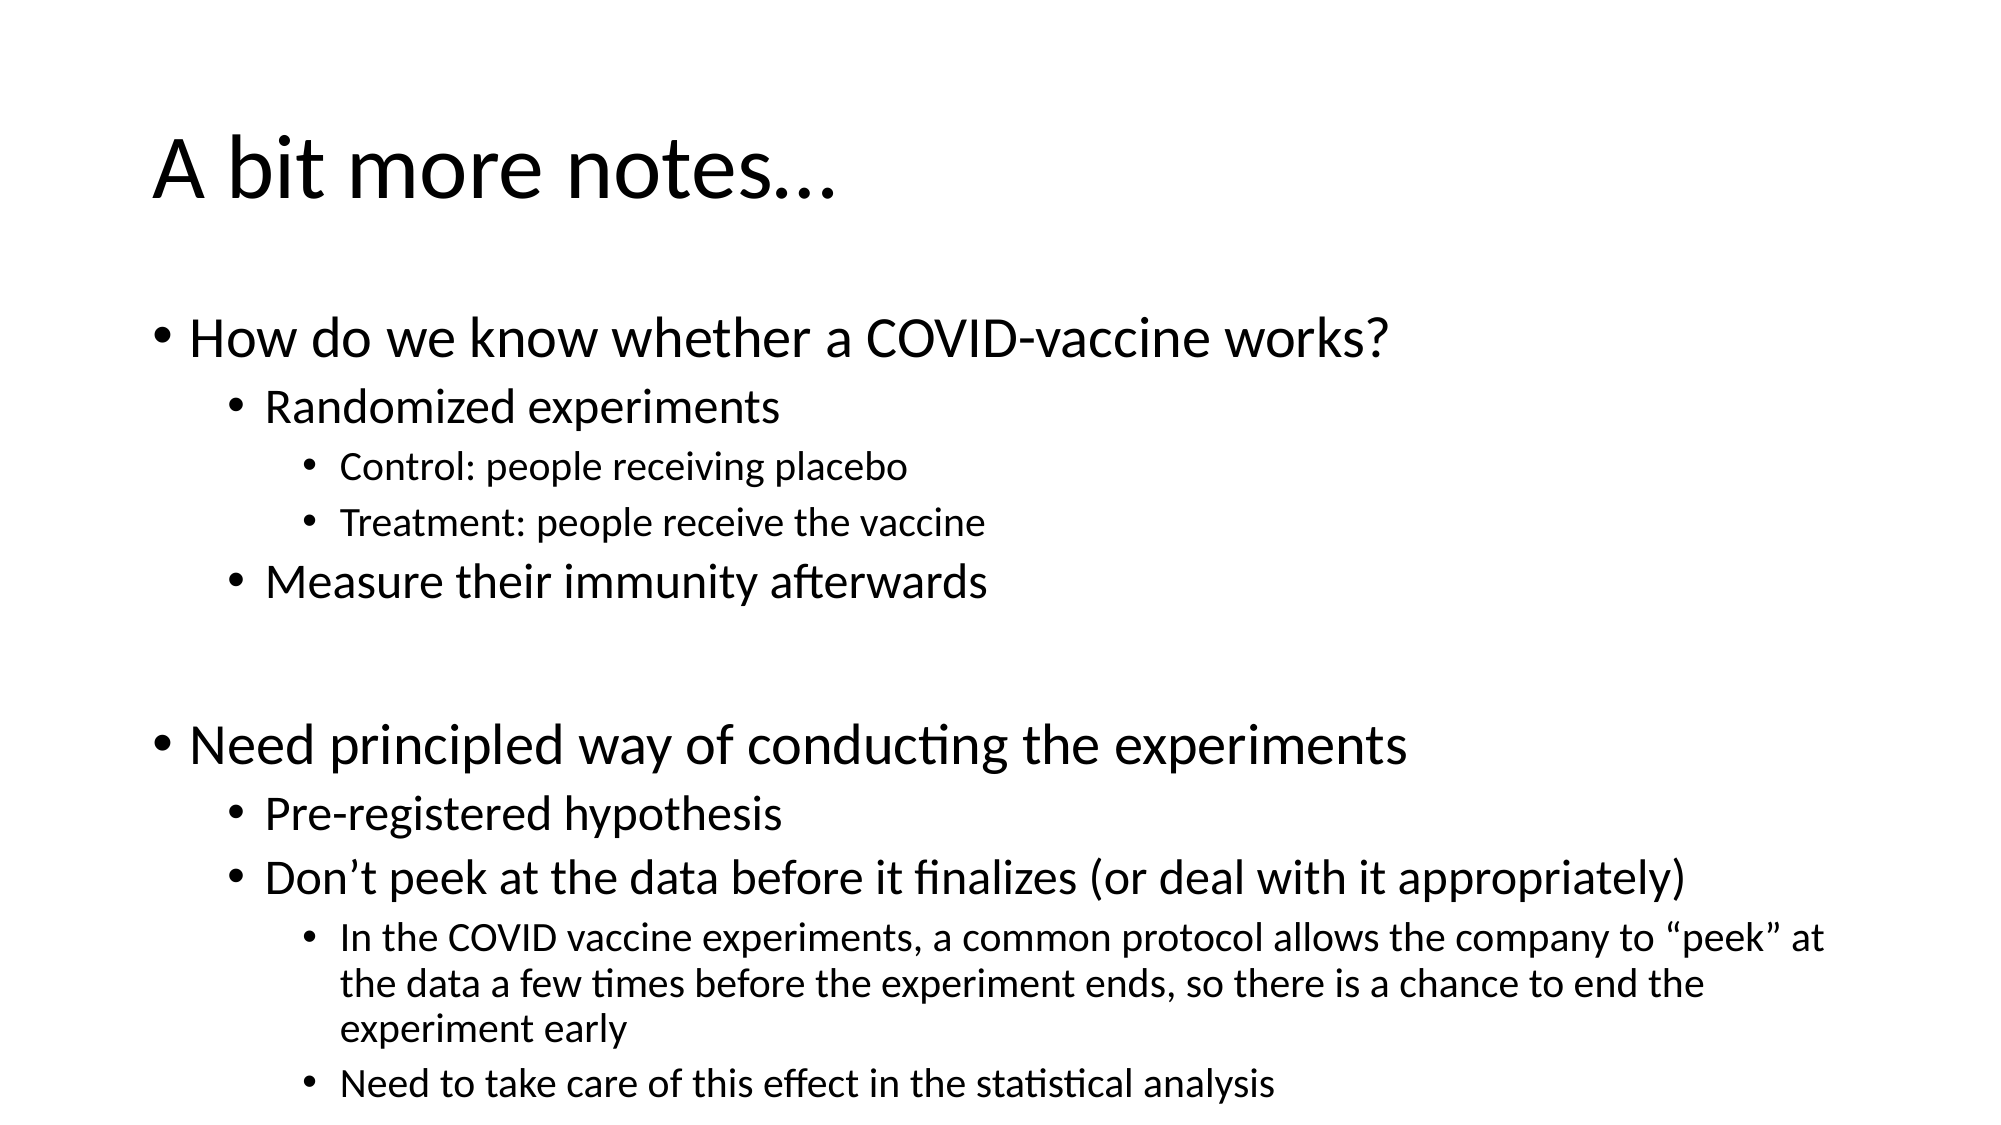

# A bit more notes…
How do we know whether a COVID-vaccine works?
Randomized experiments
Control: people receiving placebo
Treatment: people receive the vaccine
Measure their immunity afterwards

Need principled way of conducting the experiments
Pre-registered hypothesis
Don’t peek at the data before it finalizes (or deal with it appropriately)
In the COVID vaccine experiments, a common protocol allows the company to “peek” at the data a few times before the experiment ends, so there is a chance to end the experiment early
Need to take care of this effect in the statistical analysis